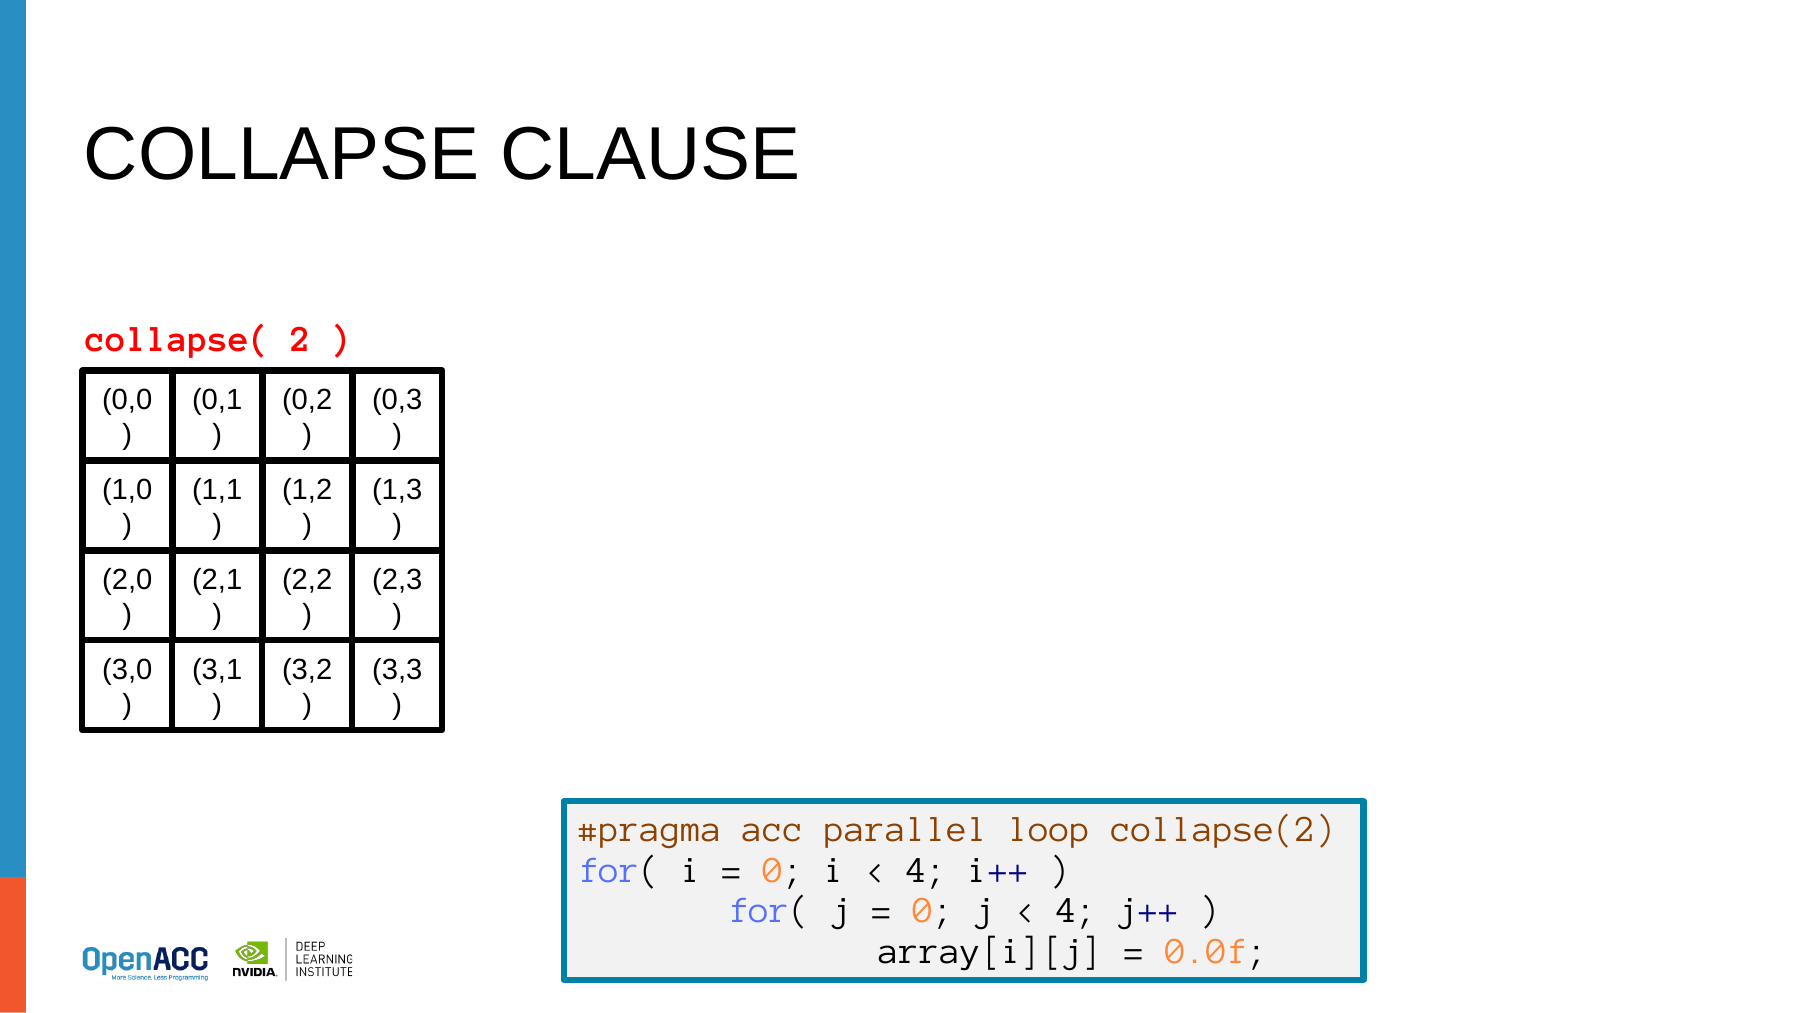

# COLLAPSE CLAUSE
collapse( 2 )
(0,0)
(0,1)
(0,2)
(0,3)
(1,0)
(1,1)
(1,2)
(1,3)
(2,0)
(2,1)
(2,2)
(2,3)
(3,0)
(3,1)
(3,2)
(3,3)

for( i = 0; i < 4; i++ )
	for( j = 0; j < 4; j++ )
		array[i][j] = 0.0f;
#pragma acc parallel loop collapse(2)
for( i = 0; i < 4; i++ )
	for( j = 0; j < 4; j++ )
		array[i][j] = 0.0f;